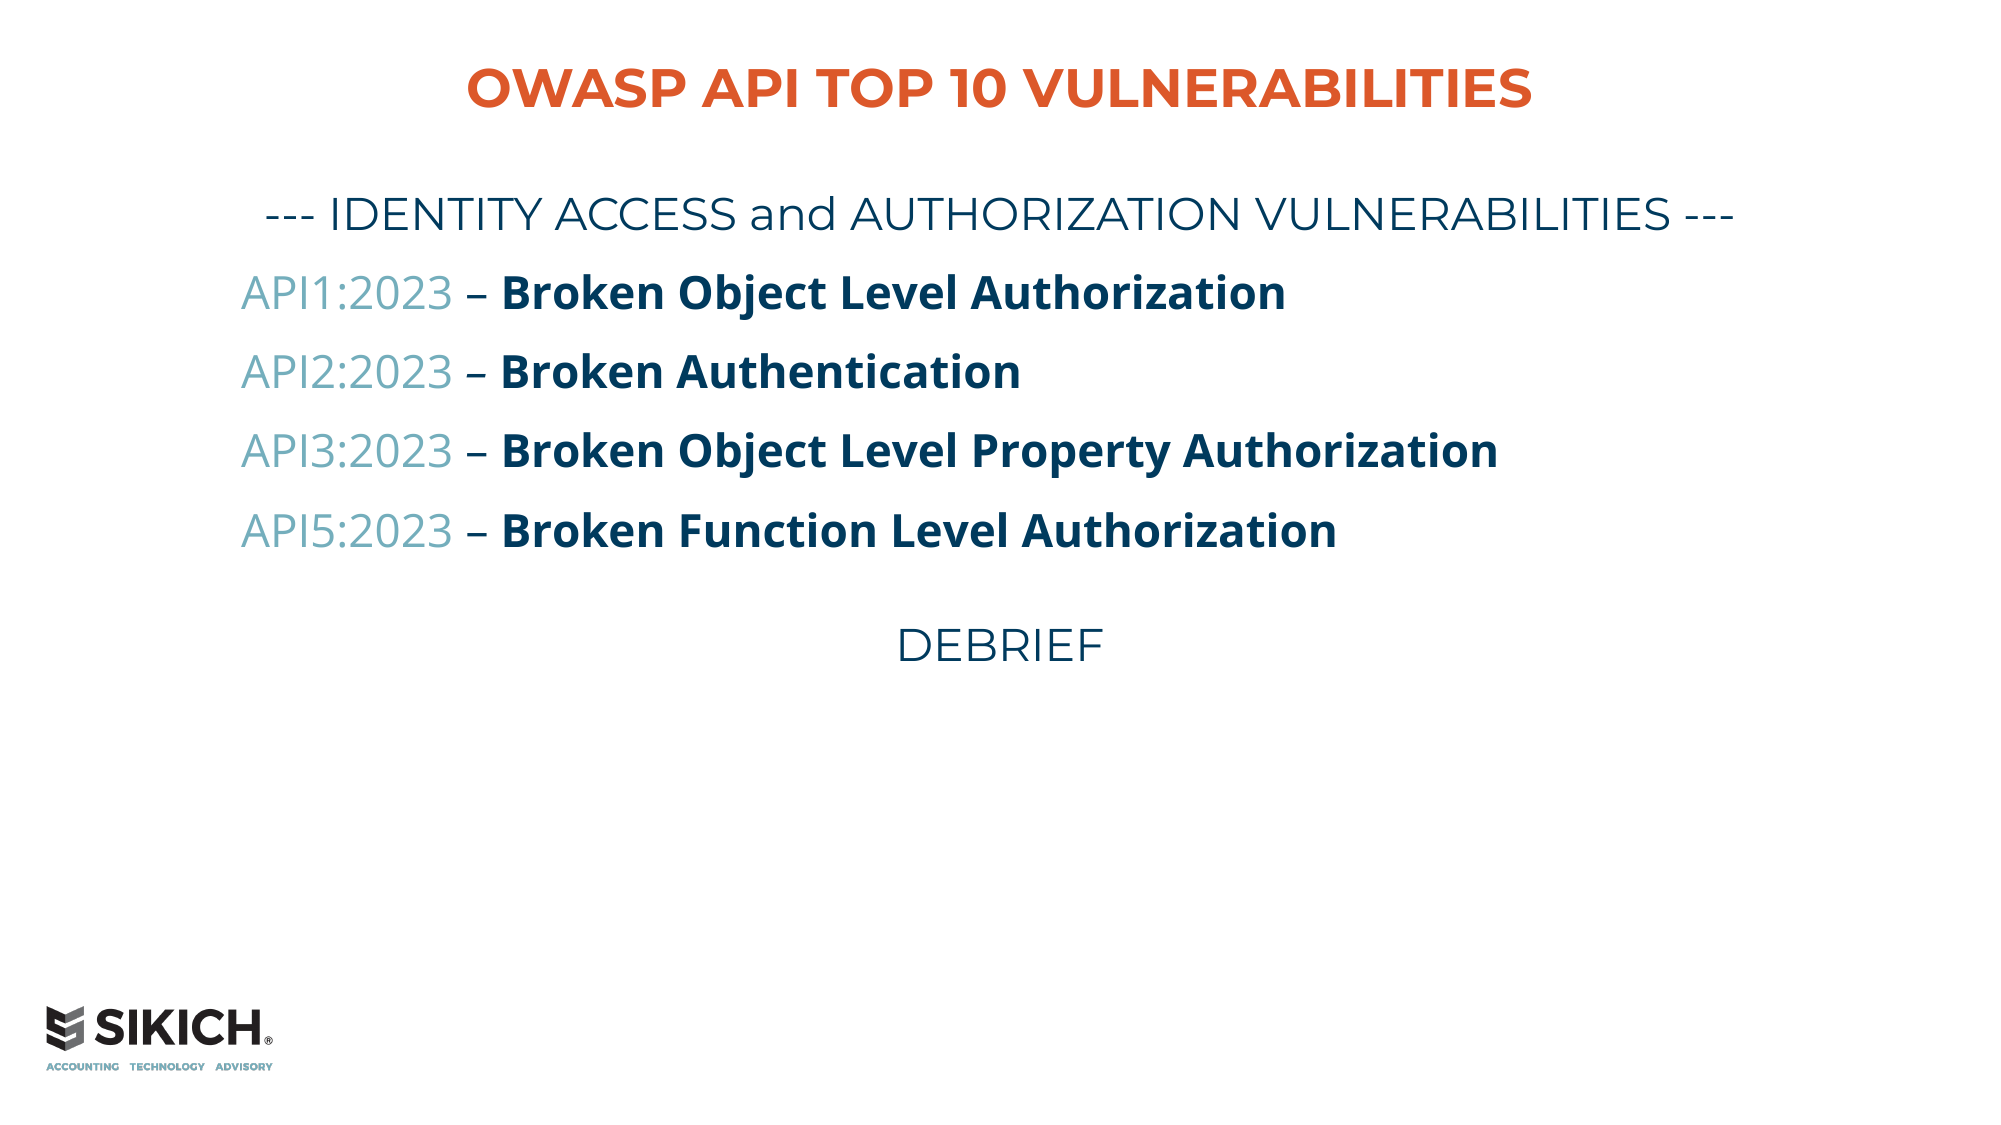

OWASP API Top 10 Vulnerabilities

--- IDENTITY ACCESS and AUTHORIZATION VULNERABILITIES ---
API1:2023 – Broken Object Level Authorization
API2:2023 – Broken Authentication
API3:2023 – Broken Object Level Property Authorization
API5:2023 – Broken Function Level Authorization

DEBRIEF